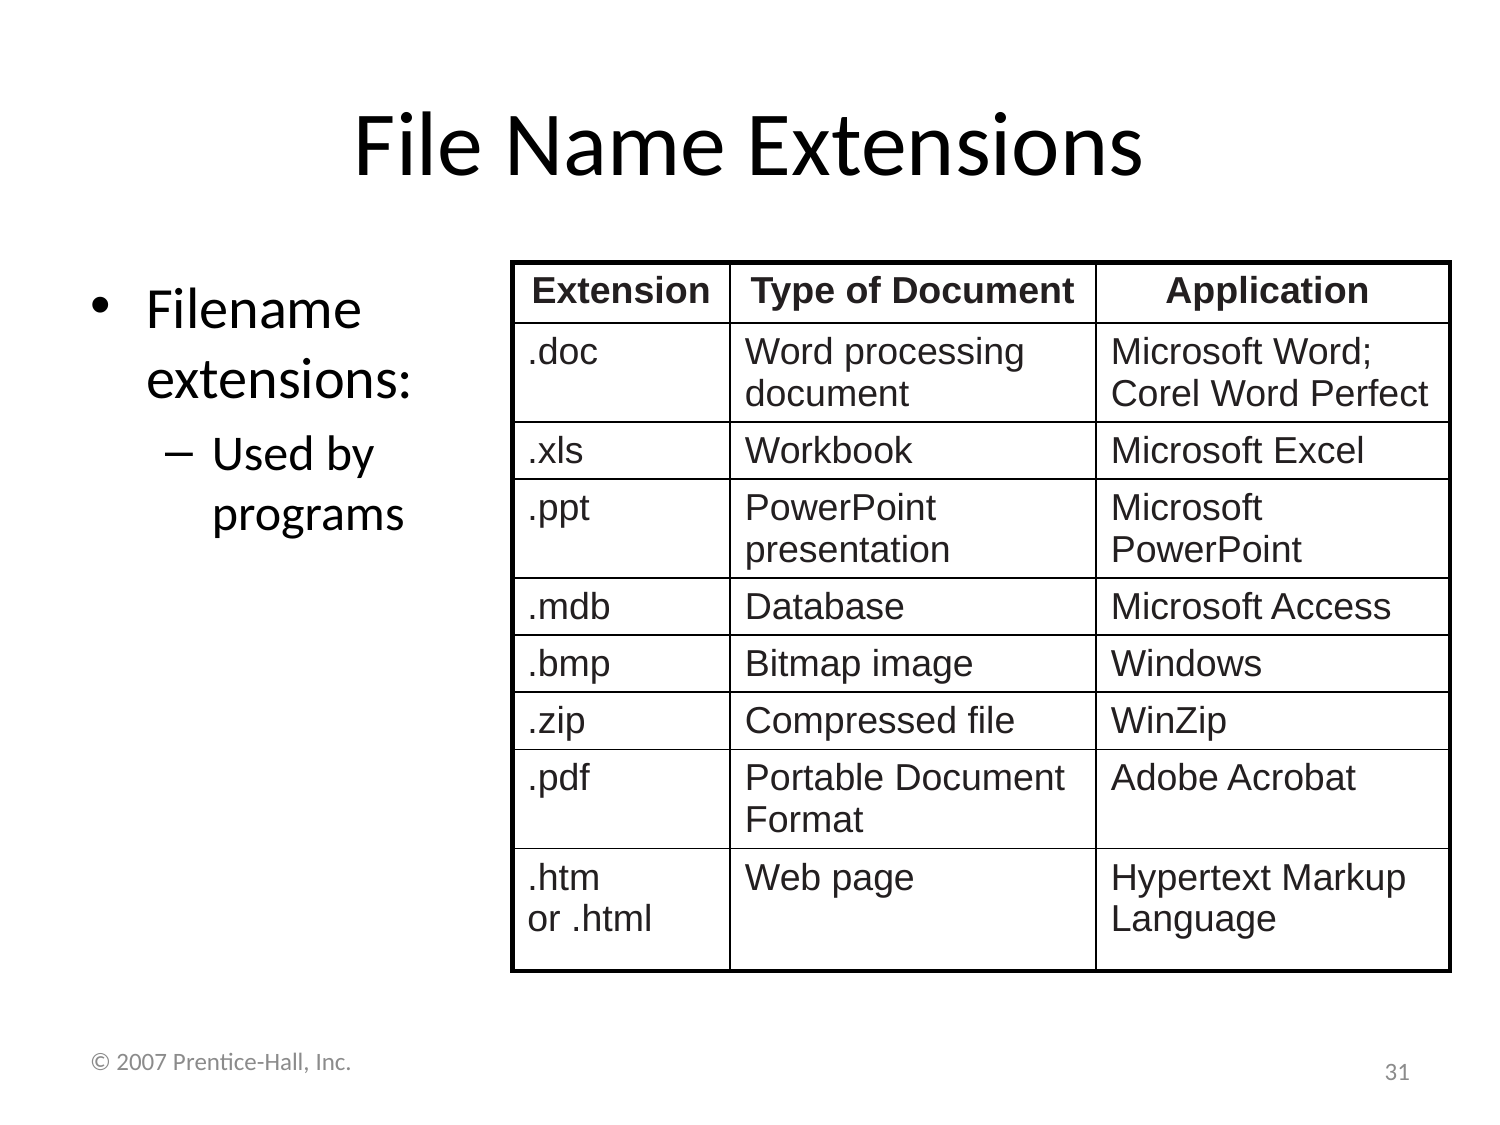

# File Name Extensions
Filename extensions:
Used by programs

| Extension | Type of Document | Application |
| --- | --- | --- |
| .doc | Word processing document | Microsoft Word; Corel Word Perfect |
| .xls | Workbook | Microsoft Excel |
| .ppt | PowerPoint presentation | Microsoft PowerPoint |
| .mdb | Database | Microsoft Access |
| .bmp | Bitmap image | Windows |
| .zip | Compressed file | WinZip |
| .pdf | Portable Document Format | Adobe Acrobat |
| .htm or .html | Web page | Hypertext Markup Language |
31
© 2007 Prentice-Hall, Inc.